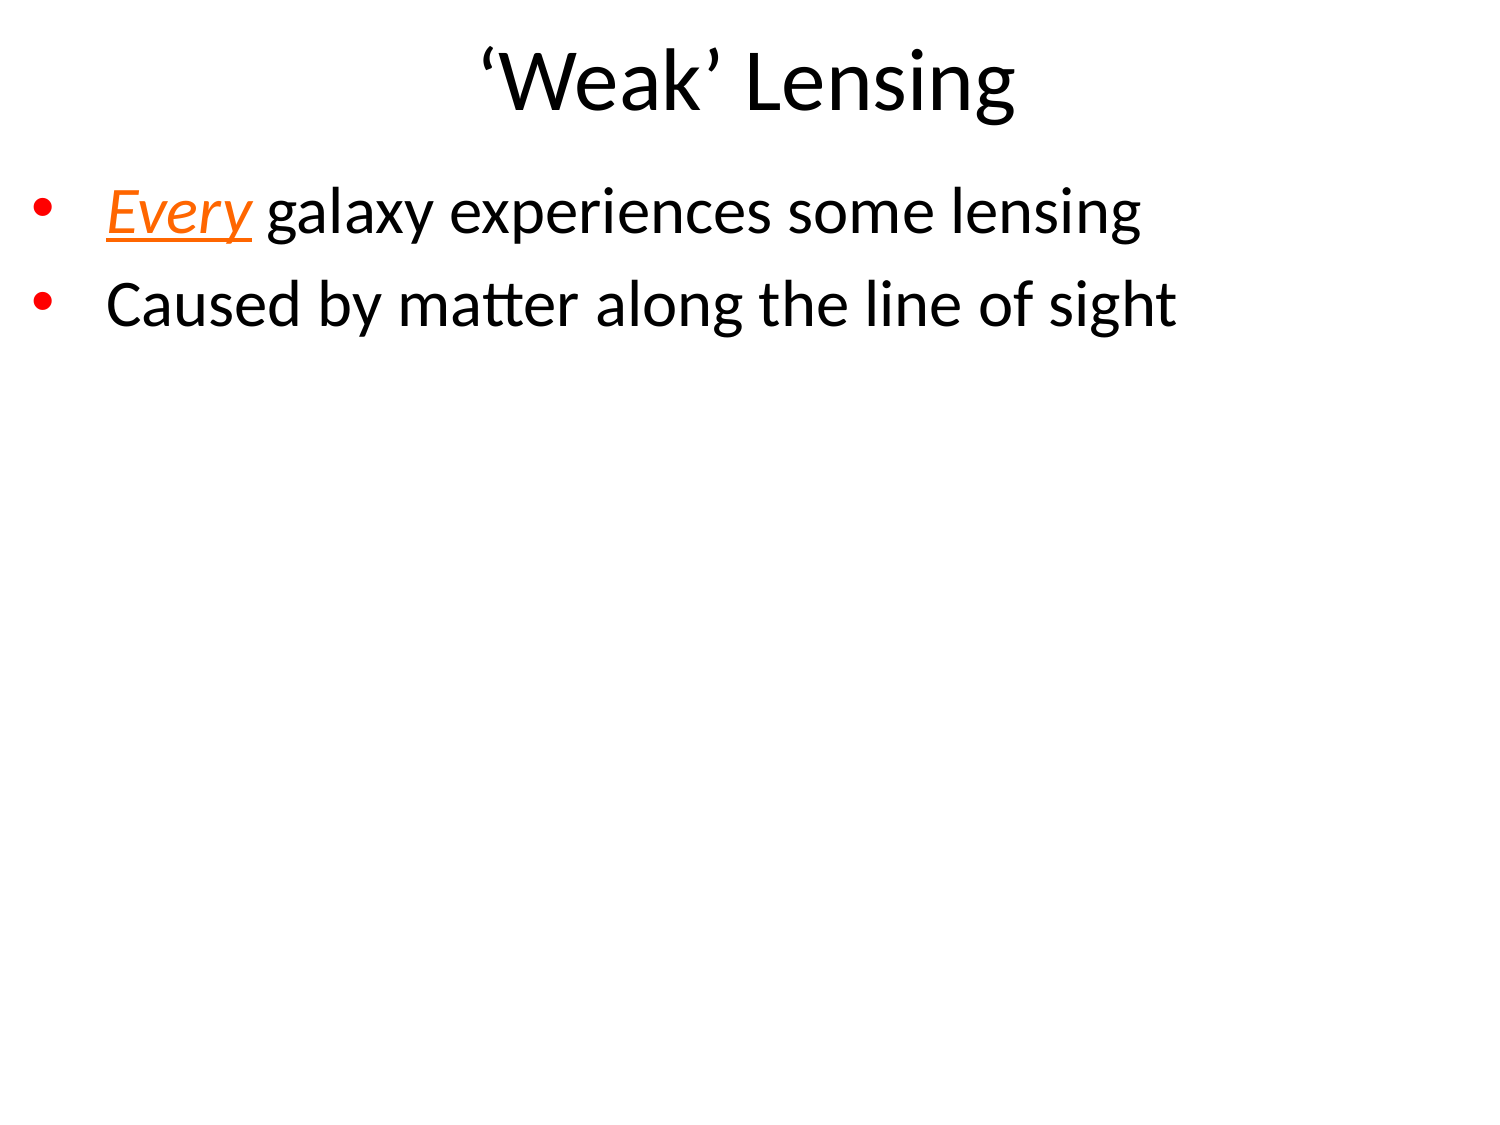

# ‘Weak’ Lensing
Every galaxy experiences some lensing
Caused by matter along the line of sight